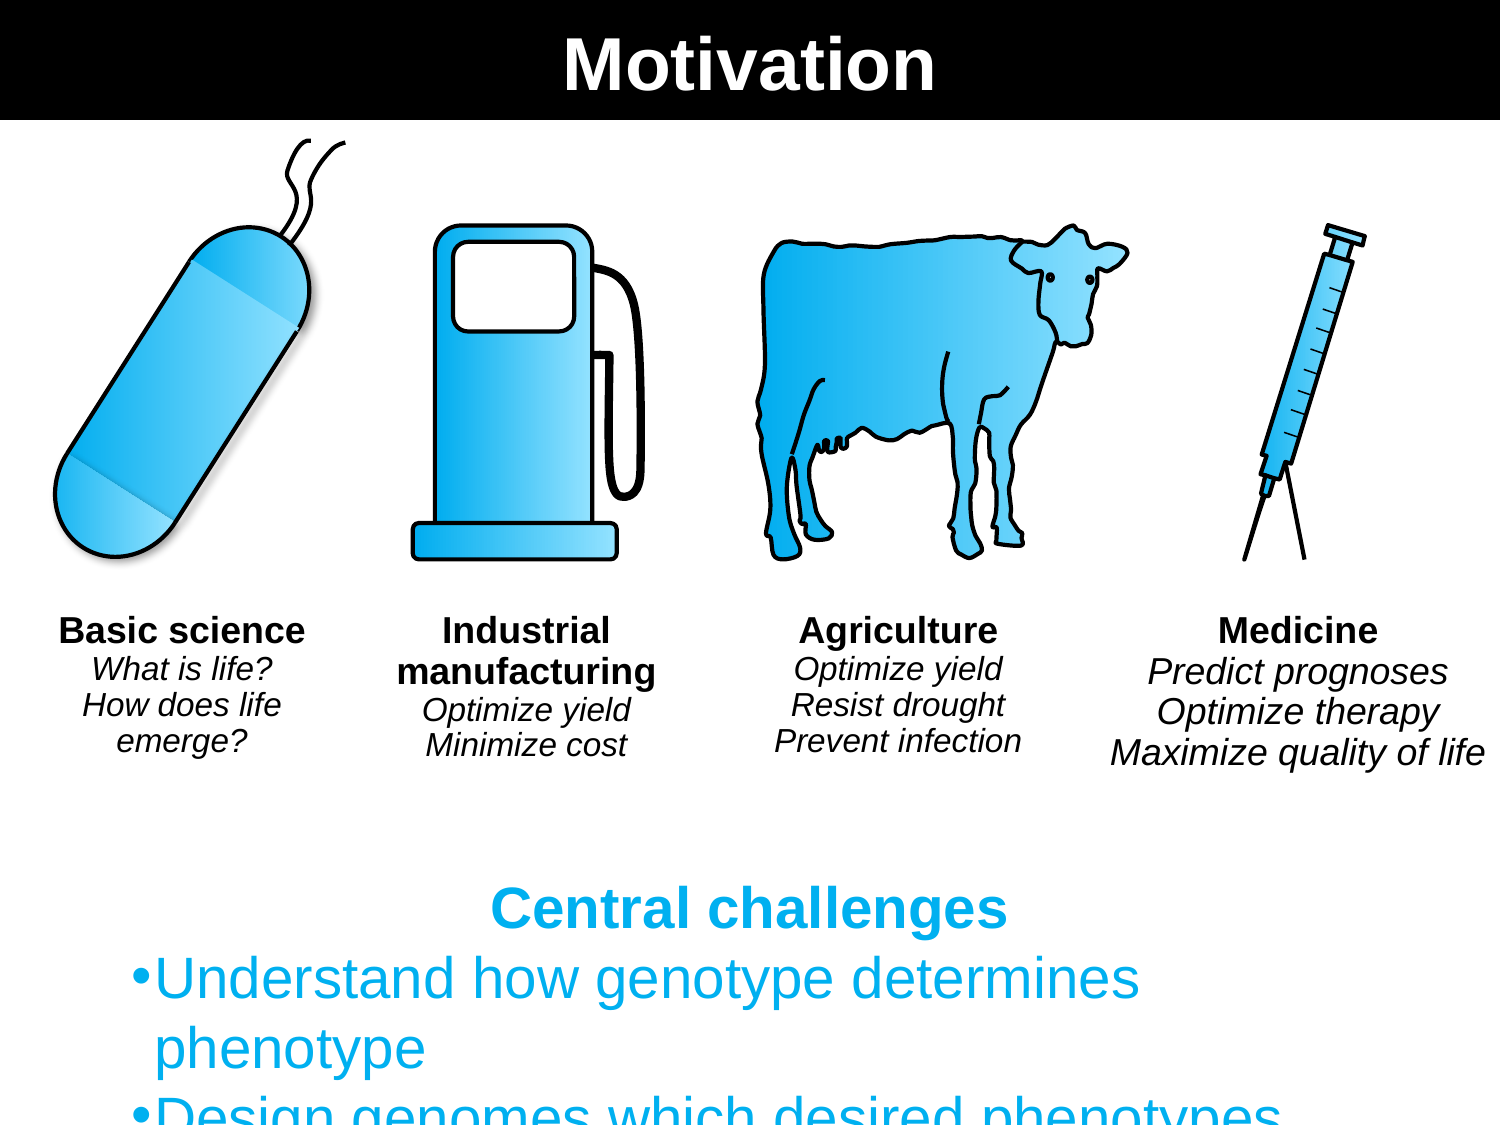

# Motivation

Basic science
What is life?
How does life emerge?
Industrial manufacturing
Optimize yield
Minimize cost
Agriculture
Optimize yield
Resist drought
Prevent infection
Medicine
Predict prognoses
Optimize therapy
Maximize quality of life
Central challenges
Understand how genotype determines phenotype
Design genomes which desired phenotypes